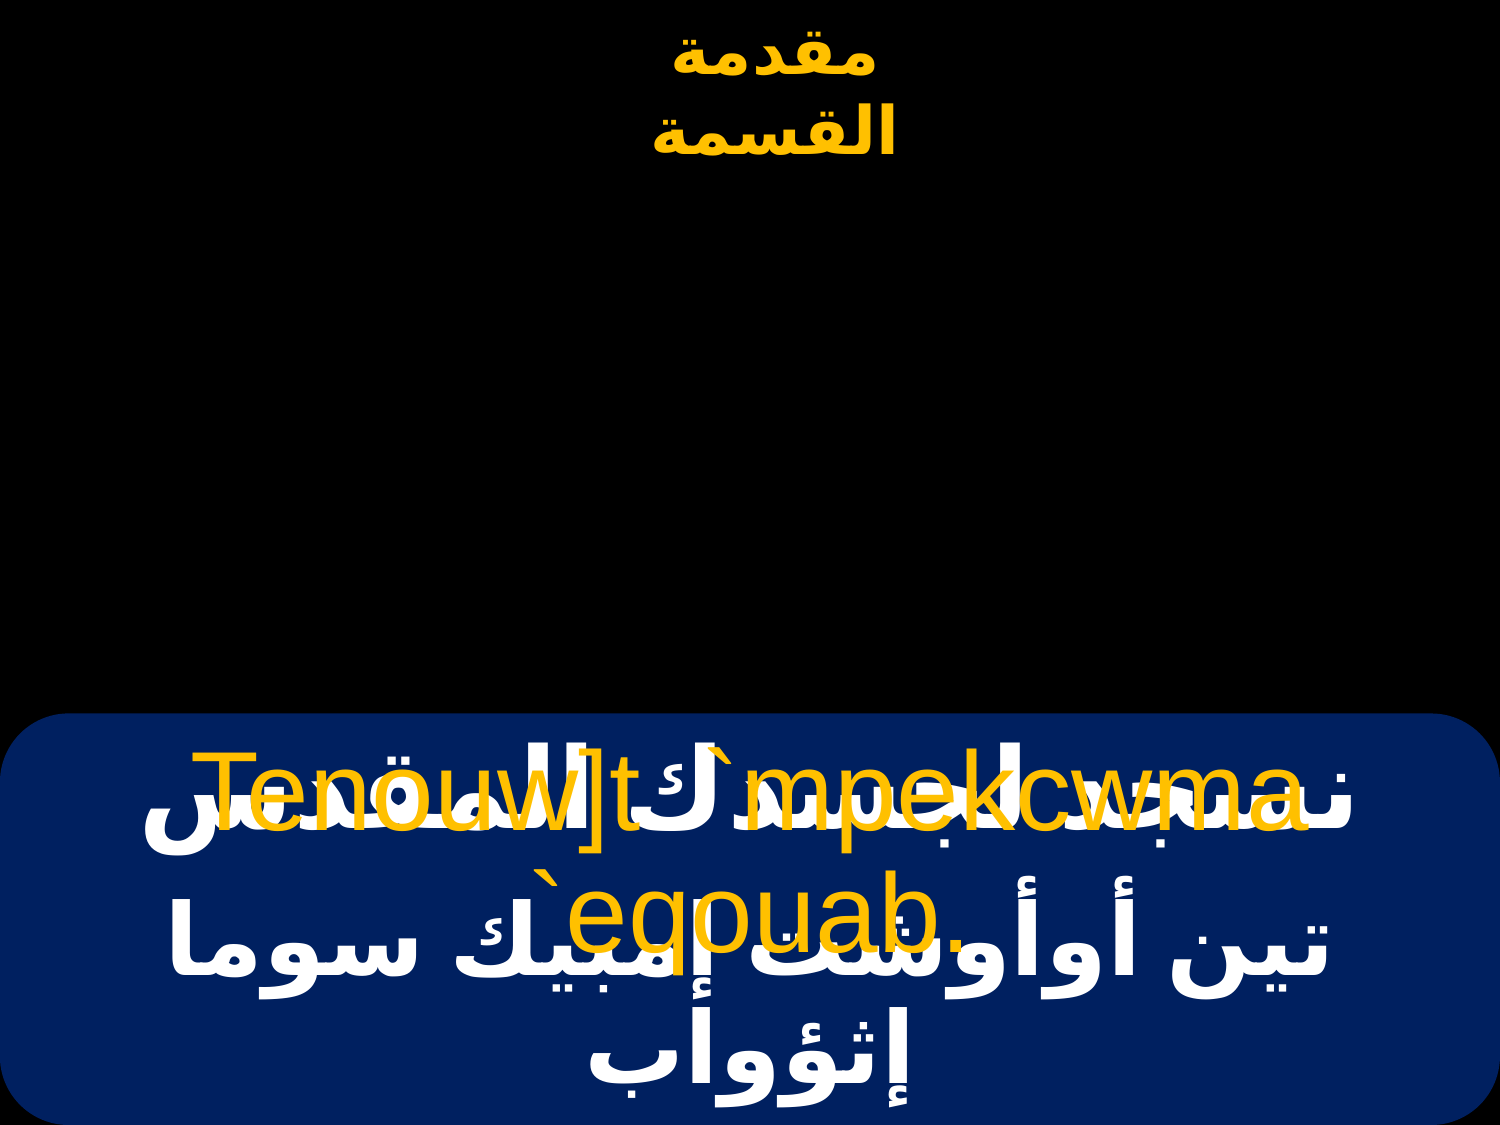

# نسجد لجسدك المقدس
Tenouw]t  `mpekcwma `eqouab.
تين أوأوشت إمبيك سوما إثؤواب